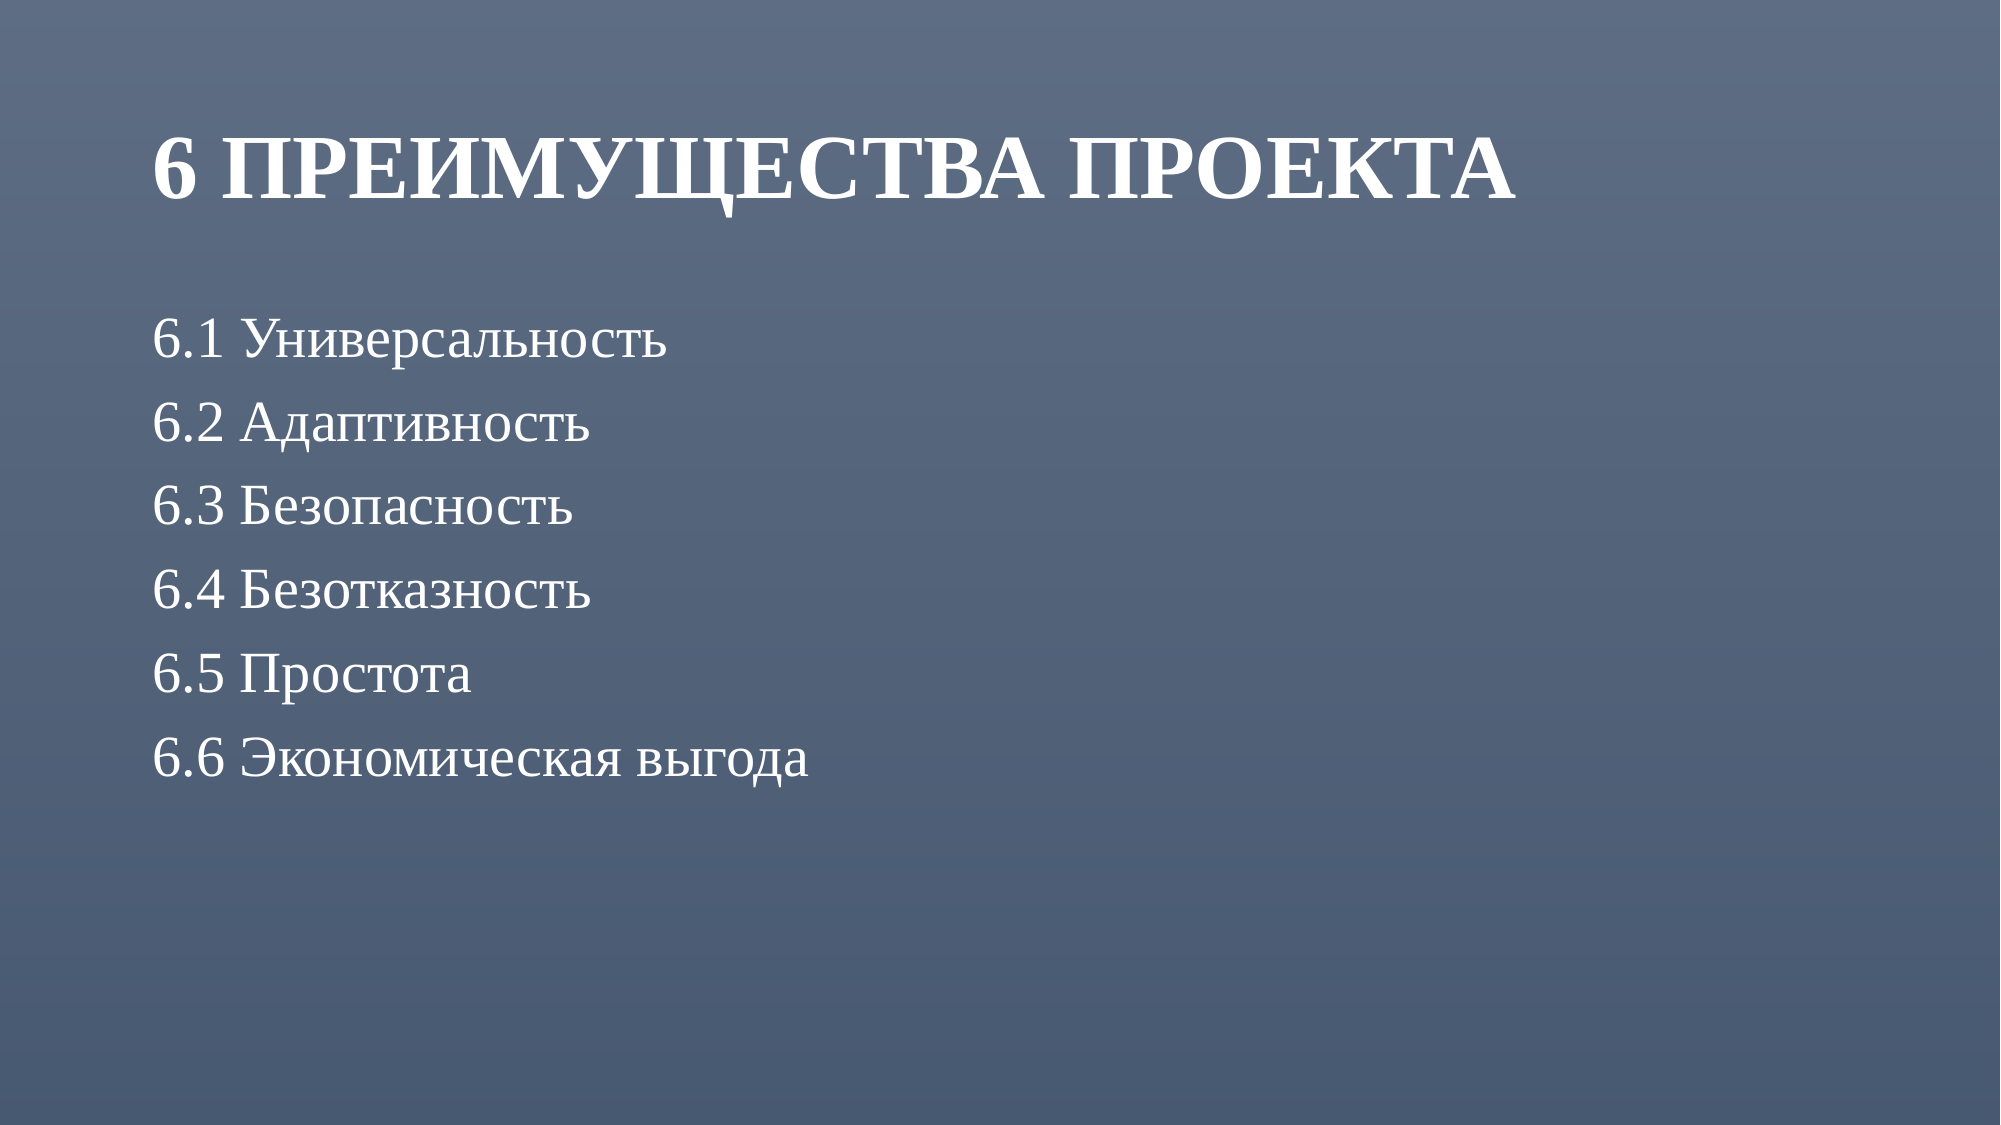

# 6 ПРЕИМУЩЕСТВА ПРОЕКТА
6.1 Универсальность
6.2 Адаптивность
6.3 Безопасность
6.4 Безотказность
6.5 Простота
6.6 Экономическая выгода